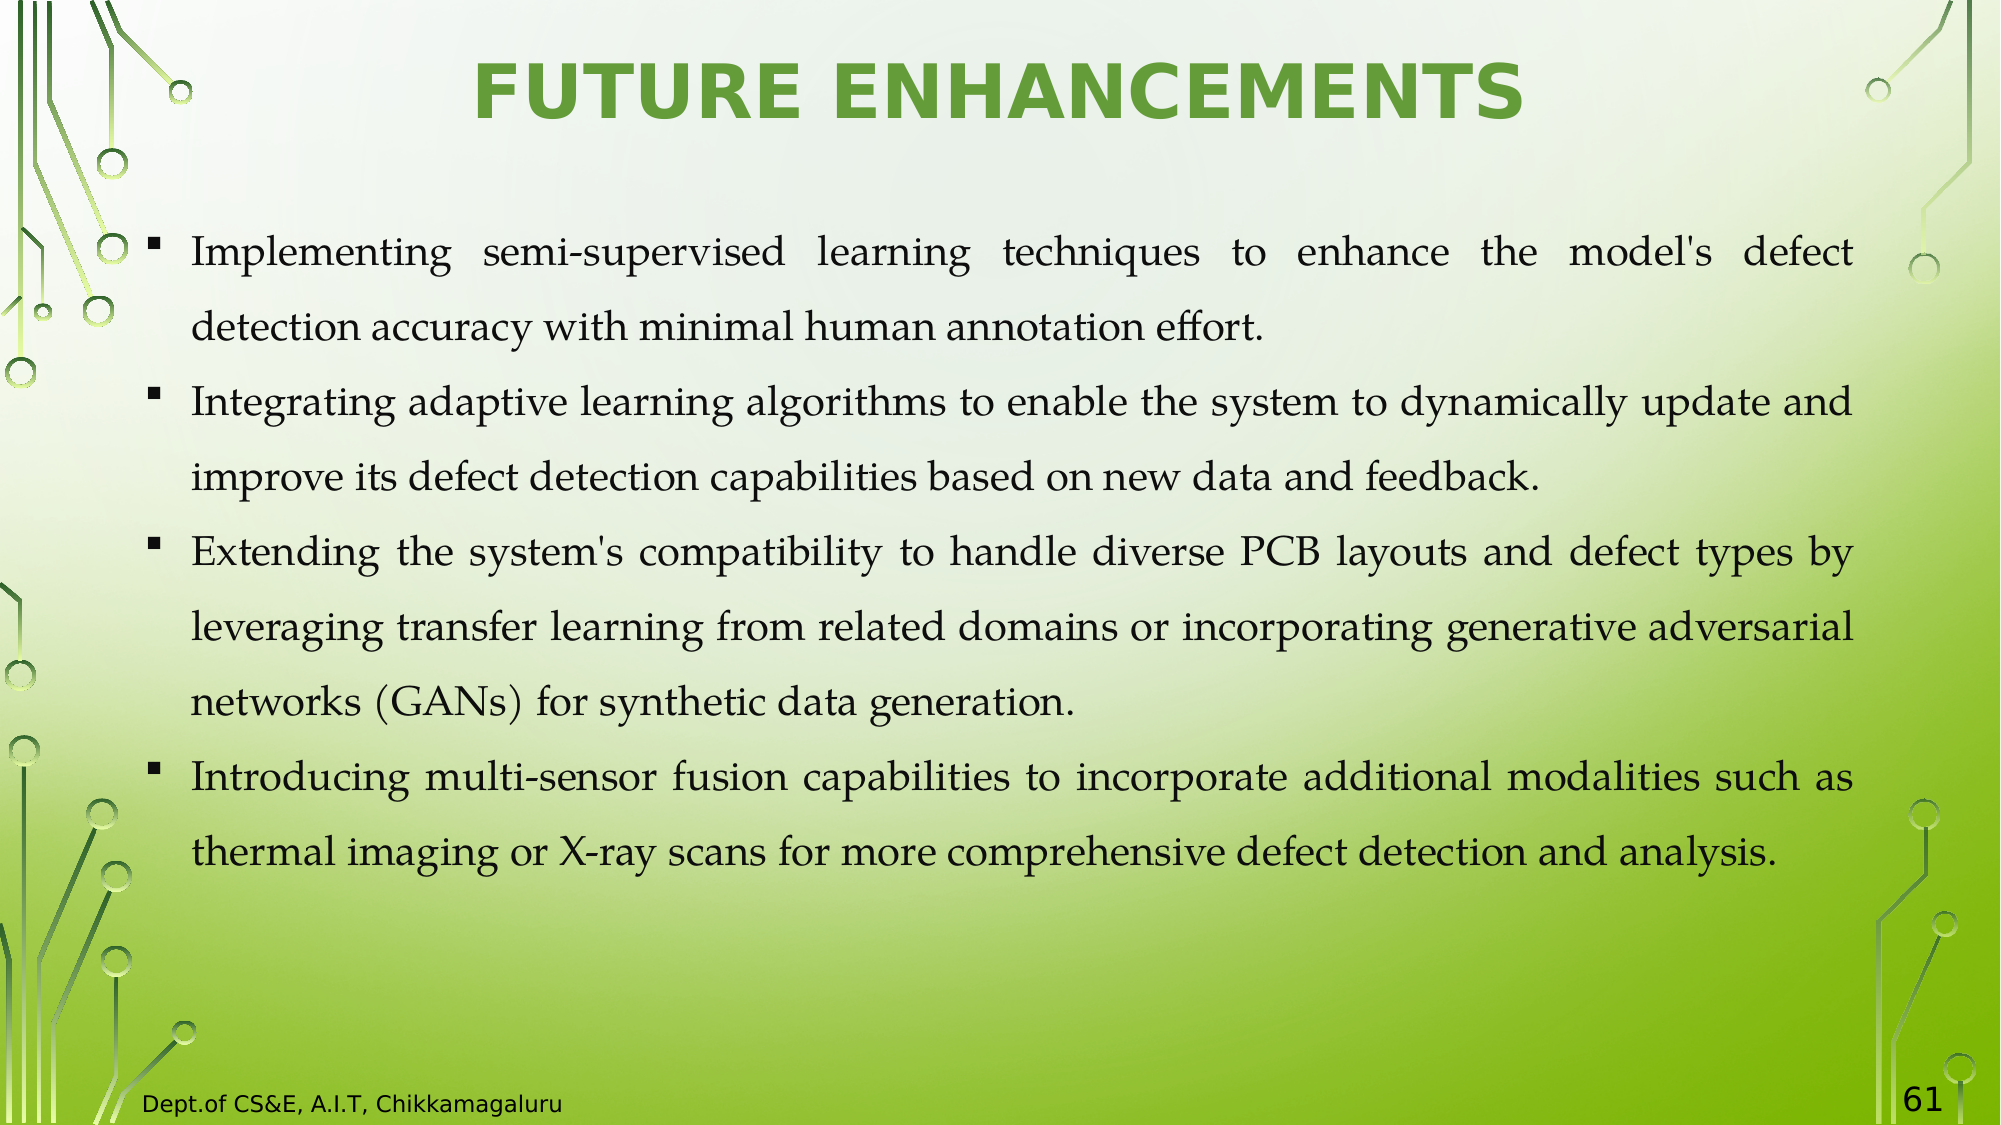

FUTURE ENHANCEMENTS
Implementing semi-supervised learning techniques to enhance the model's defect detection accuracy with minimal human annotation effort.
Integrating adaptive learning algorithms to enable the system to dynamically update and improve its defect detection capabilities based on new data and feedback.
Extending the system's compatibility to handle diverse PCB layouts and defect types by leveraging transfer learning from related domains or incorporating generative adversarial networks (GANs) for synthetic data generation.
Introducing multi-sensor fusion capabilities to incorporate additional modalities such as thermal imaging or X-ray scans for more comprehensive defect detection and analysis.

61
Dept.of CS&E, A.I.T, Chikkamagaluru